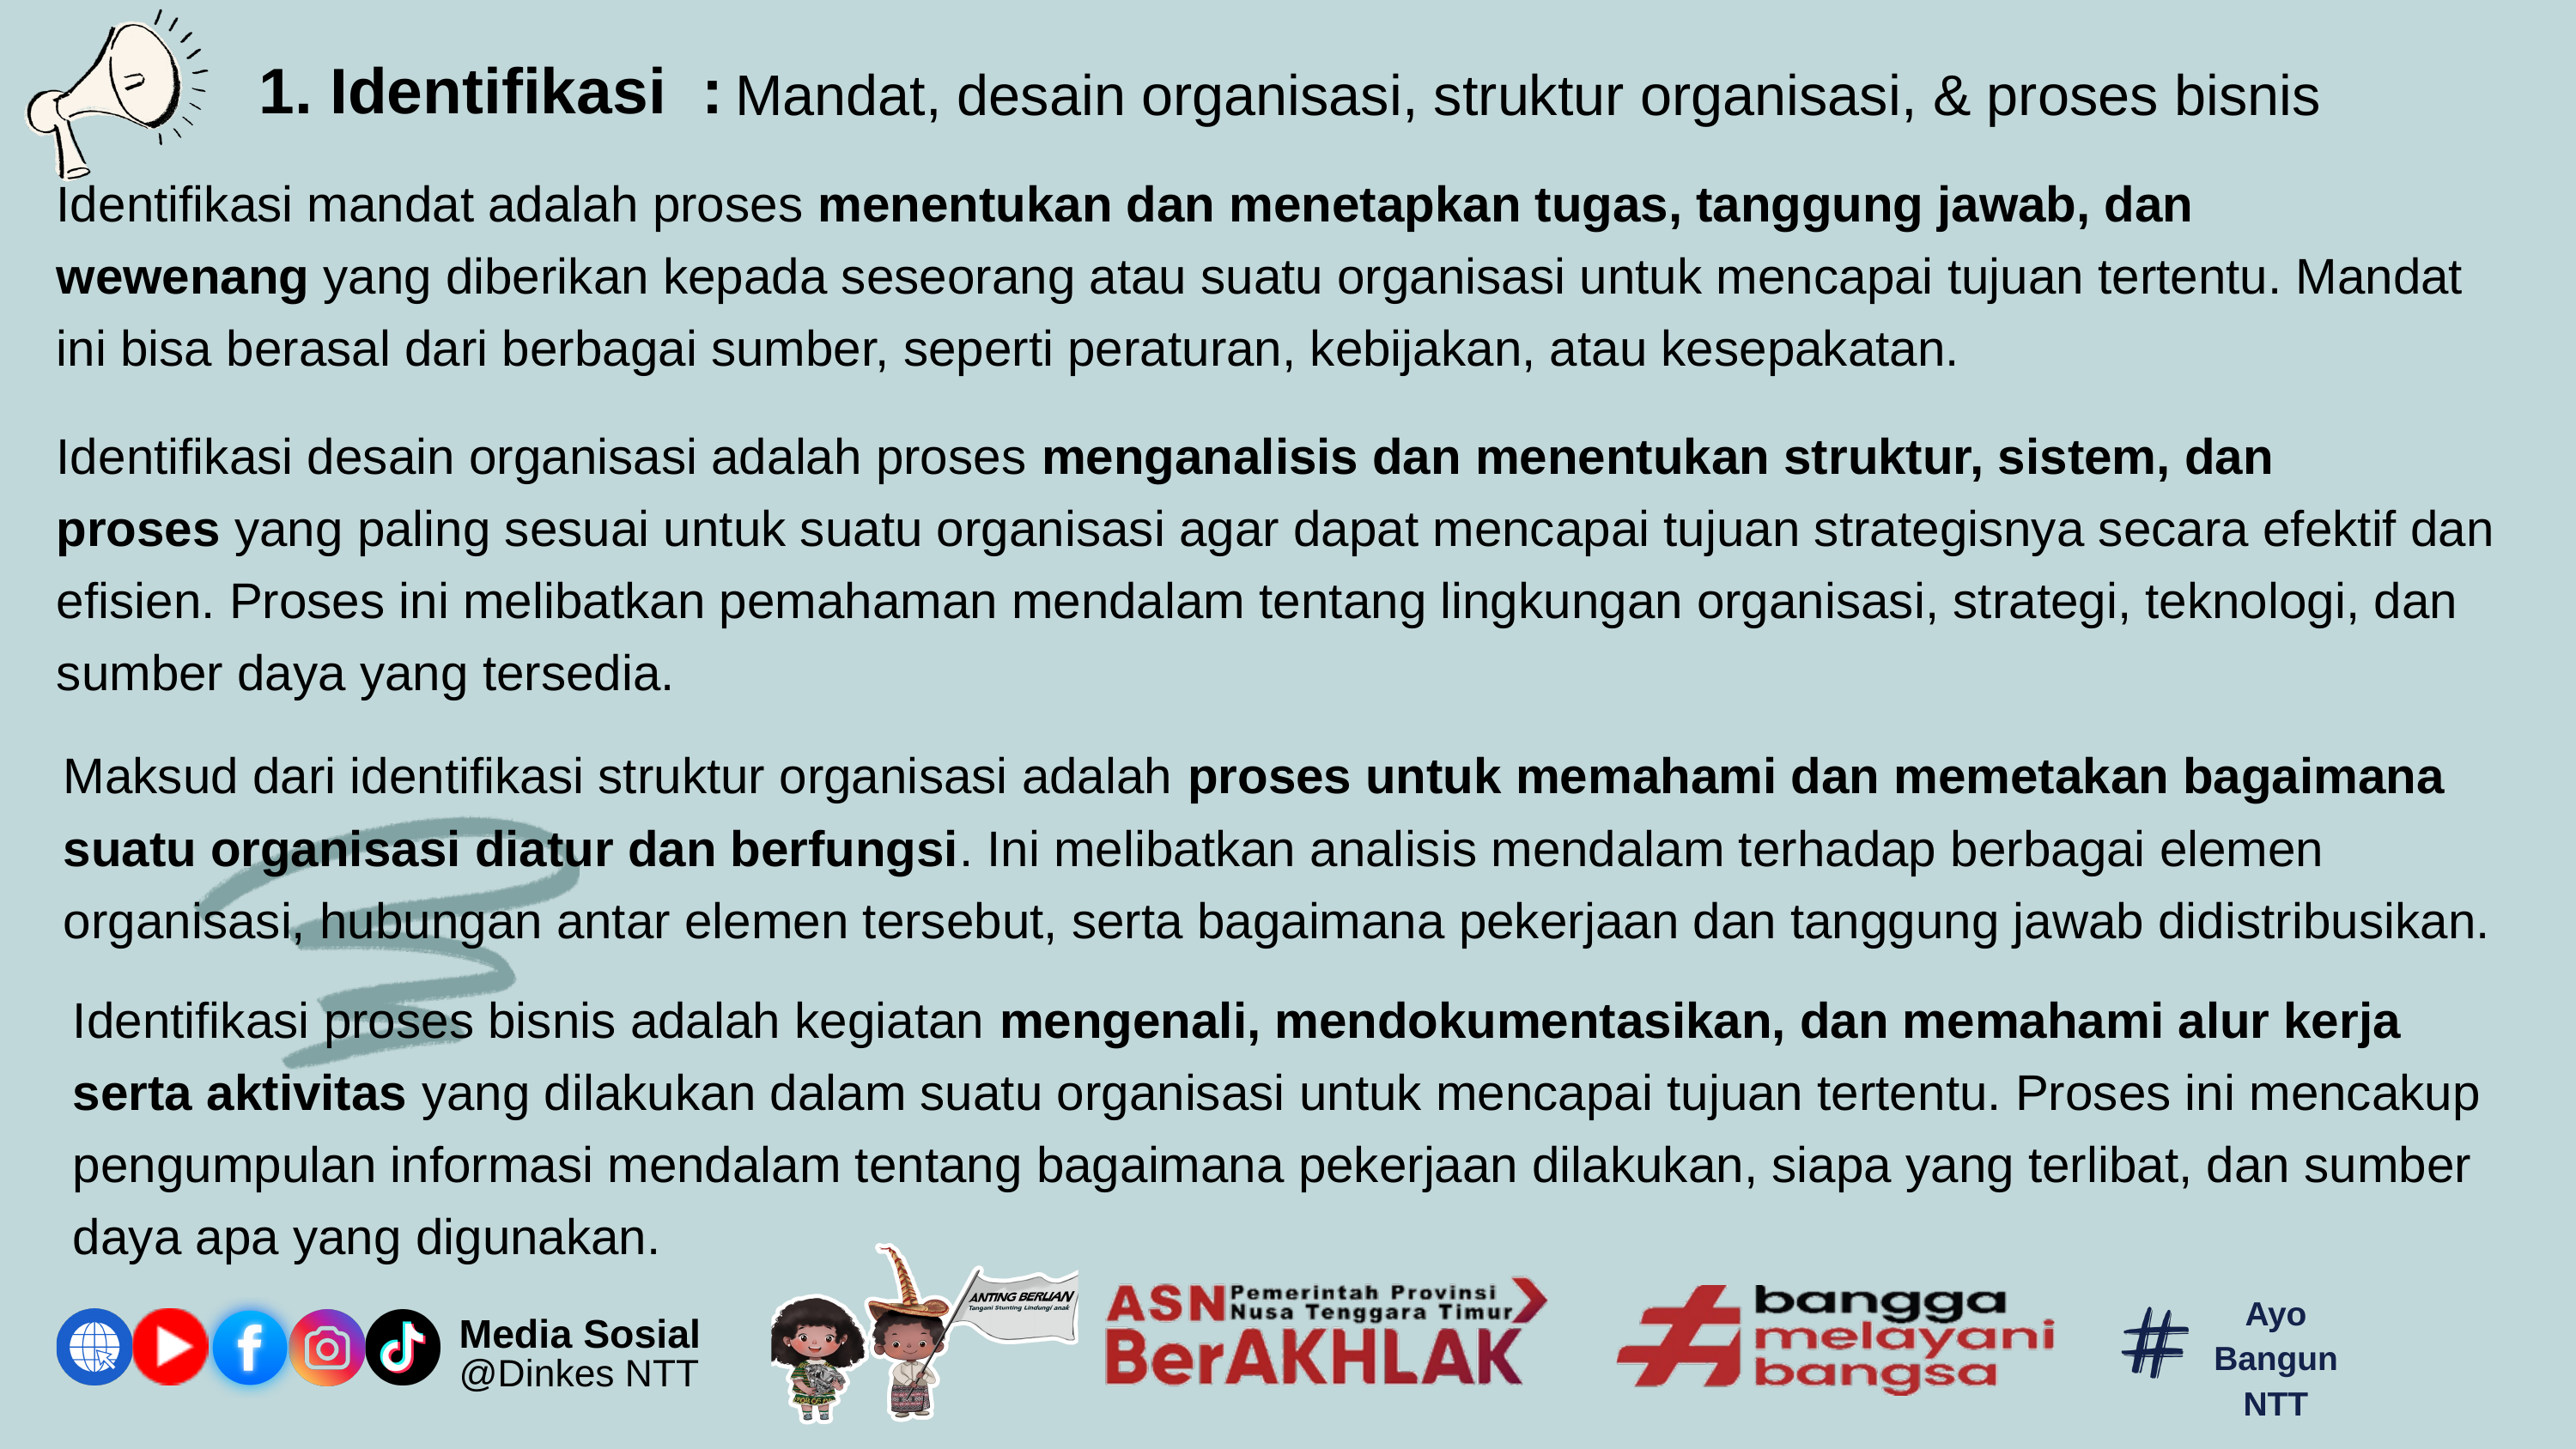

1. Identifikasi  :
Mandat, desain organisasi, struktur organisasi, & proses bisnis
Identifikasi mandat adalah proses menentukan dan menetapkan tugas, tanggung jawab, dan wewenang yang diberikan kepada seseorang atau suatu organisasi untuk mencapai tujuan tertentu. Mandat ini bisa berasal dari berbagai sumber, seperti peraturan, kebijakan, atau kesepakatan.
Identifikasi desain organisasi adalah proses menganalisis dan menentukan struktur, sistem, dan proses yang paling sesuai untuk suatu organisasi agar dapat mencapai tujuan strategisnya secara efektif dan efisien. Proses ini melibatkan pemahaman mendalam tentang lingkungan organisasi, strategi, teknologi, dan sumber daya yang tersedia.
Maksud dari identifikasi struktur organisasi adalah proses untuk memahami dan memetakan bagaimana suatu organisasi diatur dan berfungsi. Ini melibatkan analisis mendalam terhadap berbagai elemen organisasi, hubungan antar elemen tersebut, serta bagaimana pekerjaan dan tanggung jawab didistribusikan.

Identifikasi proses bisnis adalah kegiatan mengenali, mendokumentasikan, dan memahami alur kerja serta aktivitas yang dilakukan dalam suatu organisasi untuk mencapai tujuan tertentu. Proses ini mencakup pengumpulan informasi mendalam tentang bagaimana pekerjaan dilakukan, siapa yang terlibat, dan sumber daya apa yang digunakan.

Ayo Bangun NTT

Media Sosial

@Dinkes NTT